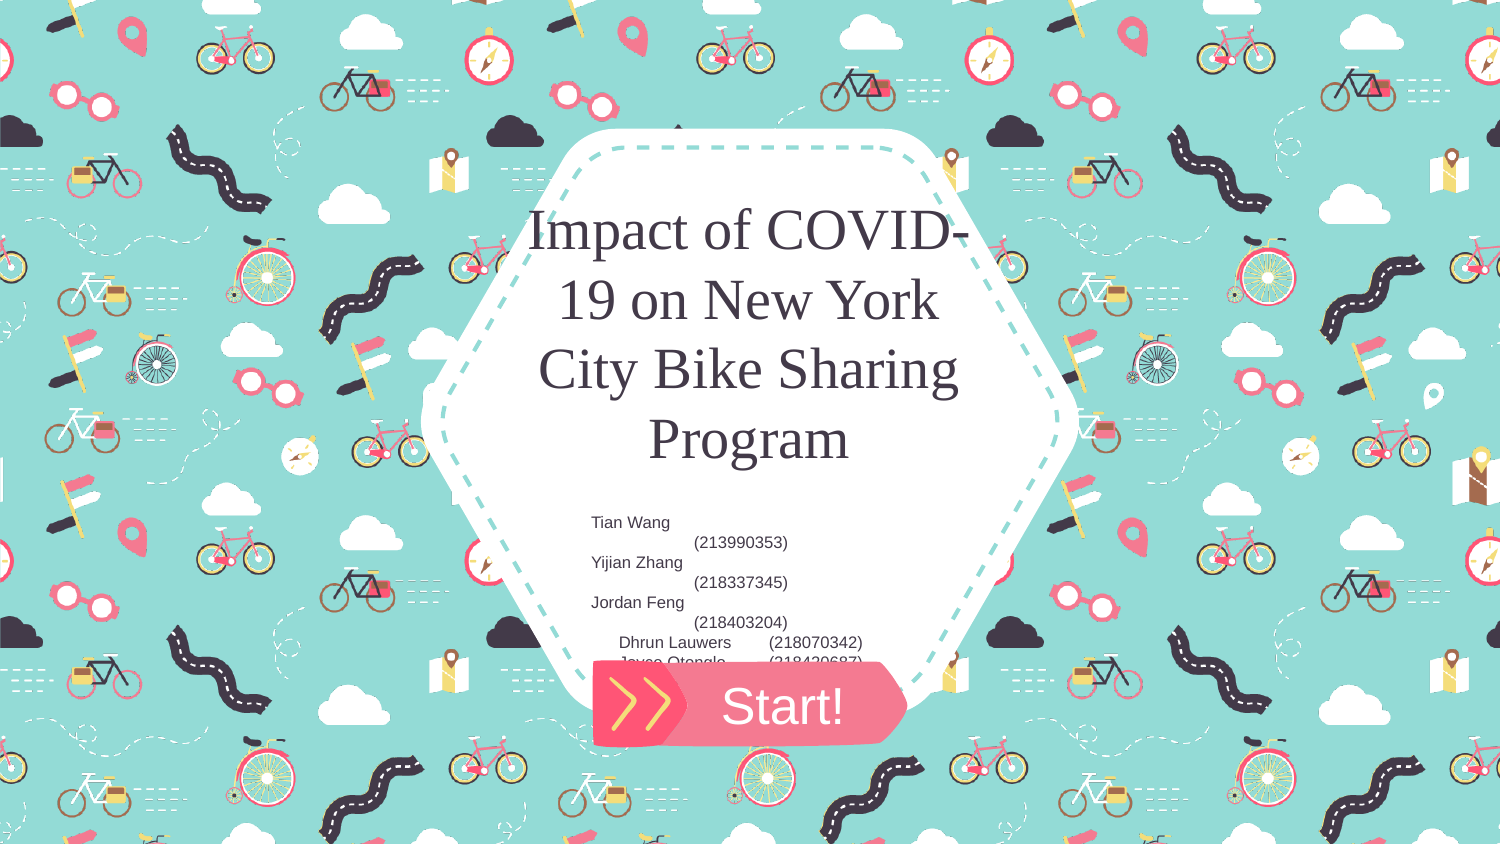

# Impact of COVID-19 on New York City Bike Sharing Program

Tian Wang 		(213990353)
Yijian Zhang 		(218337345)
Jordan Feng 		(218403204)
Dhrun Lauwers 	(218070342)
Joyce Otonglo 	(218420687)
Shaoshi Zhang 	(217875360)

Start!